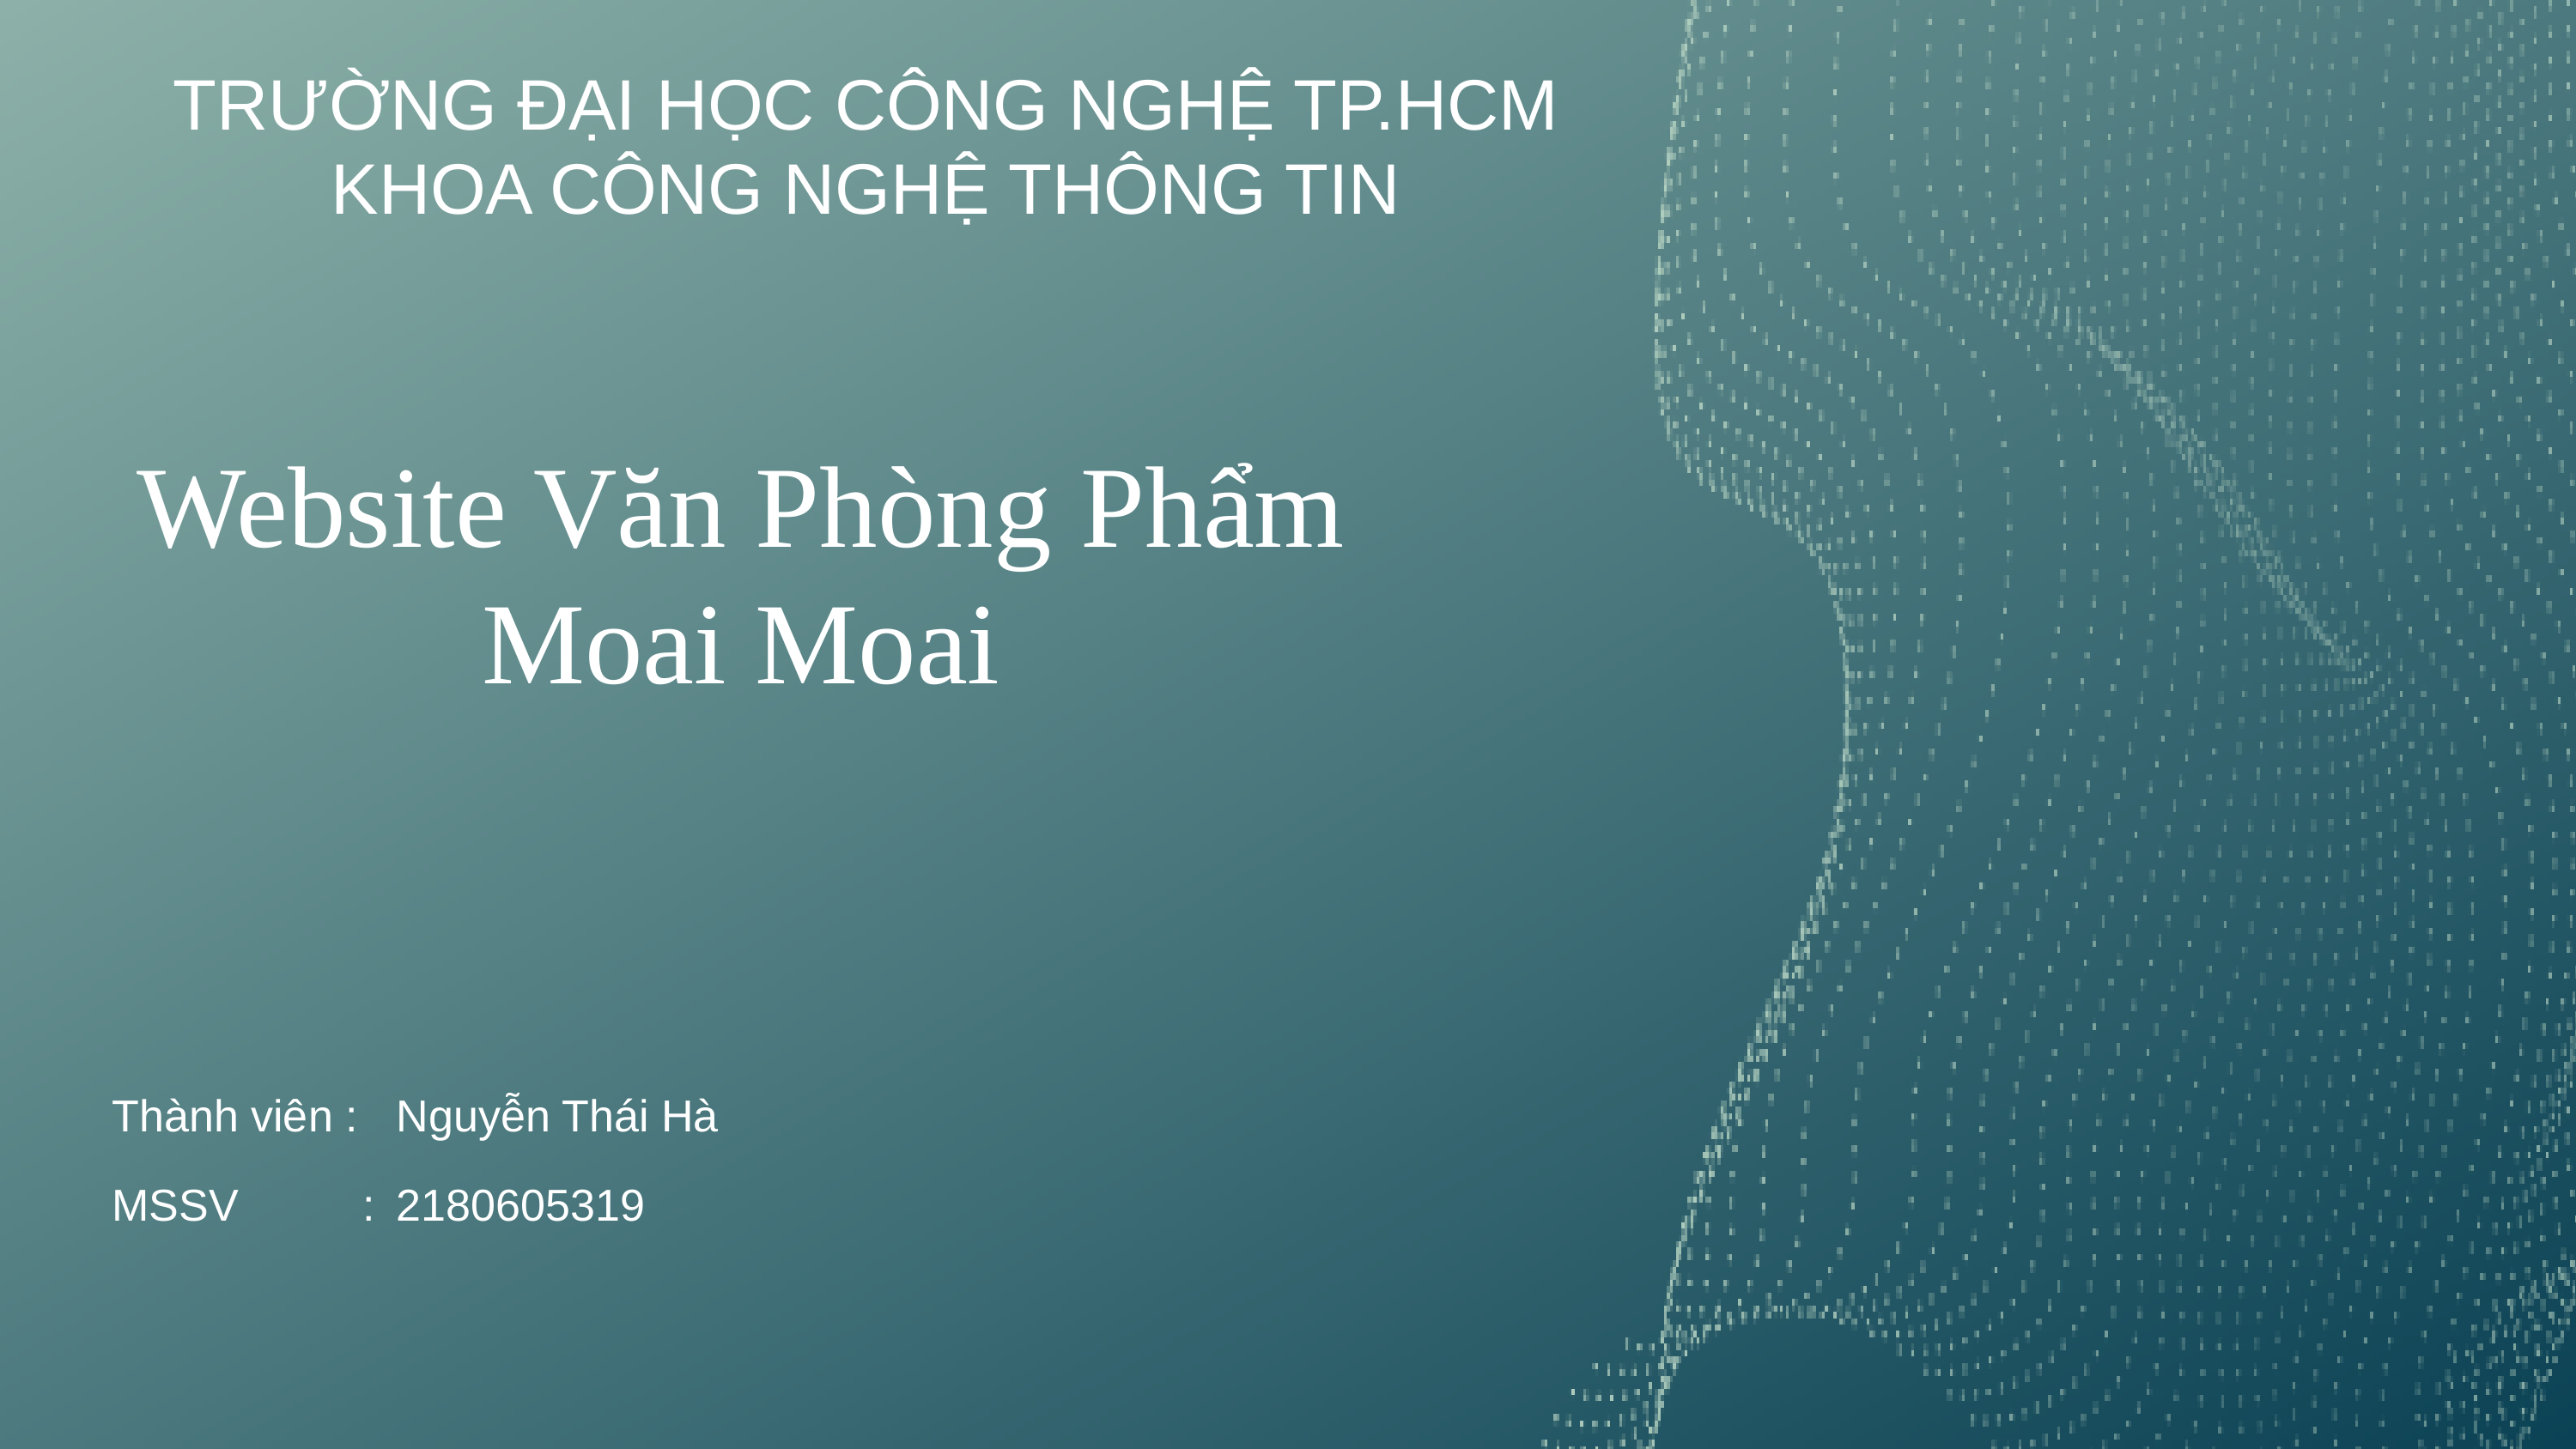

TRƯỜNG ĐẠI HỌC CÔNG NGHỆ TP.HCM
KHOA CÔNG NGHỆ THÔNG TIN
Website Văn Phòng Phẩm Moai Moai
Thành viên :
Nguyễn Thái Hà
MSSV          :
2180605319